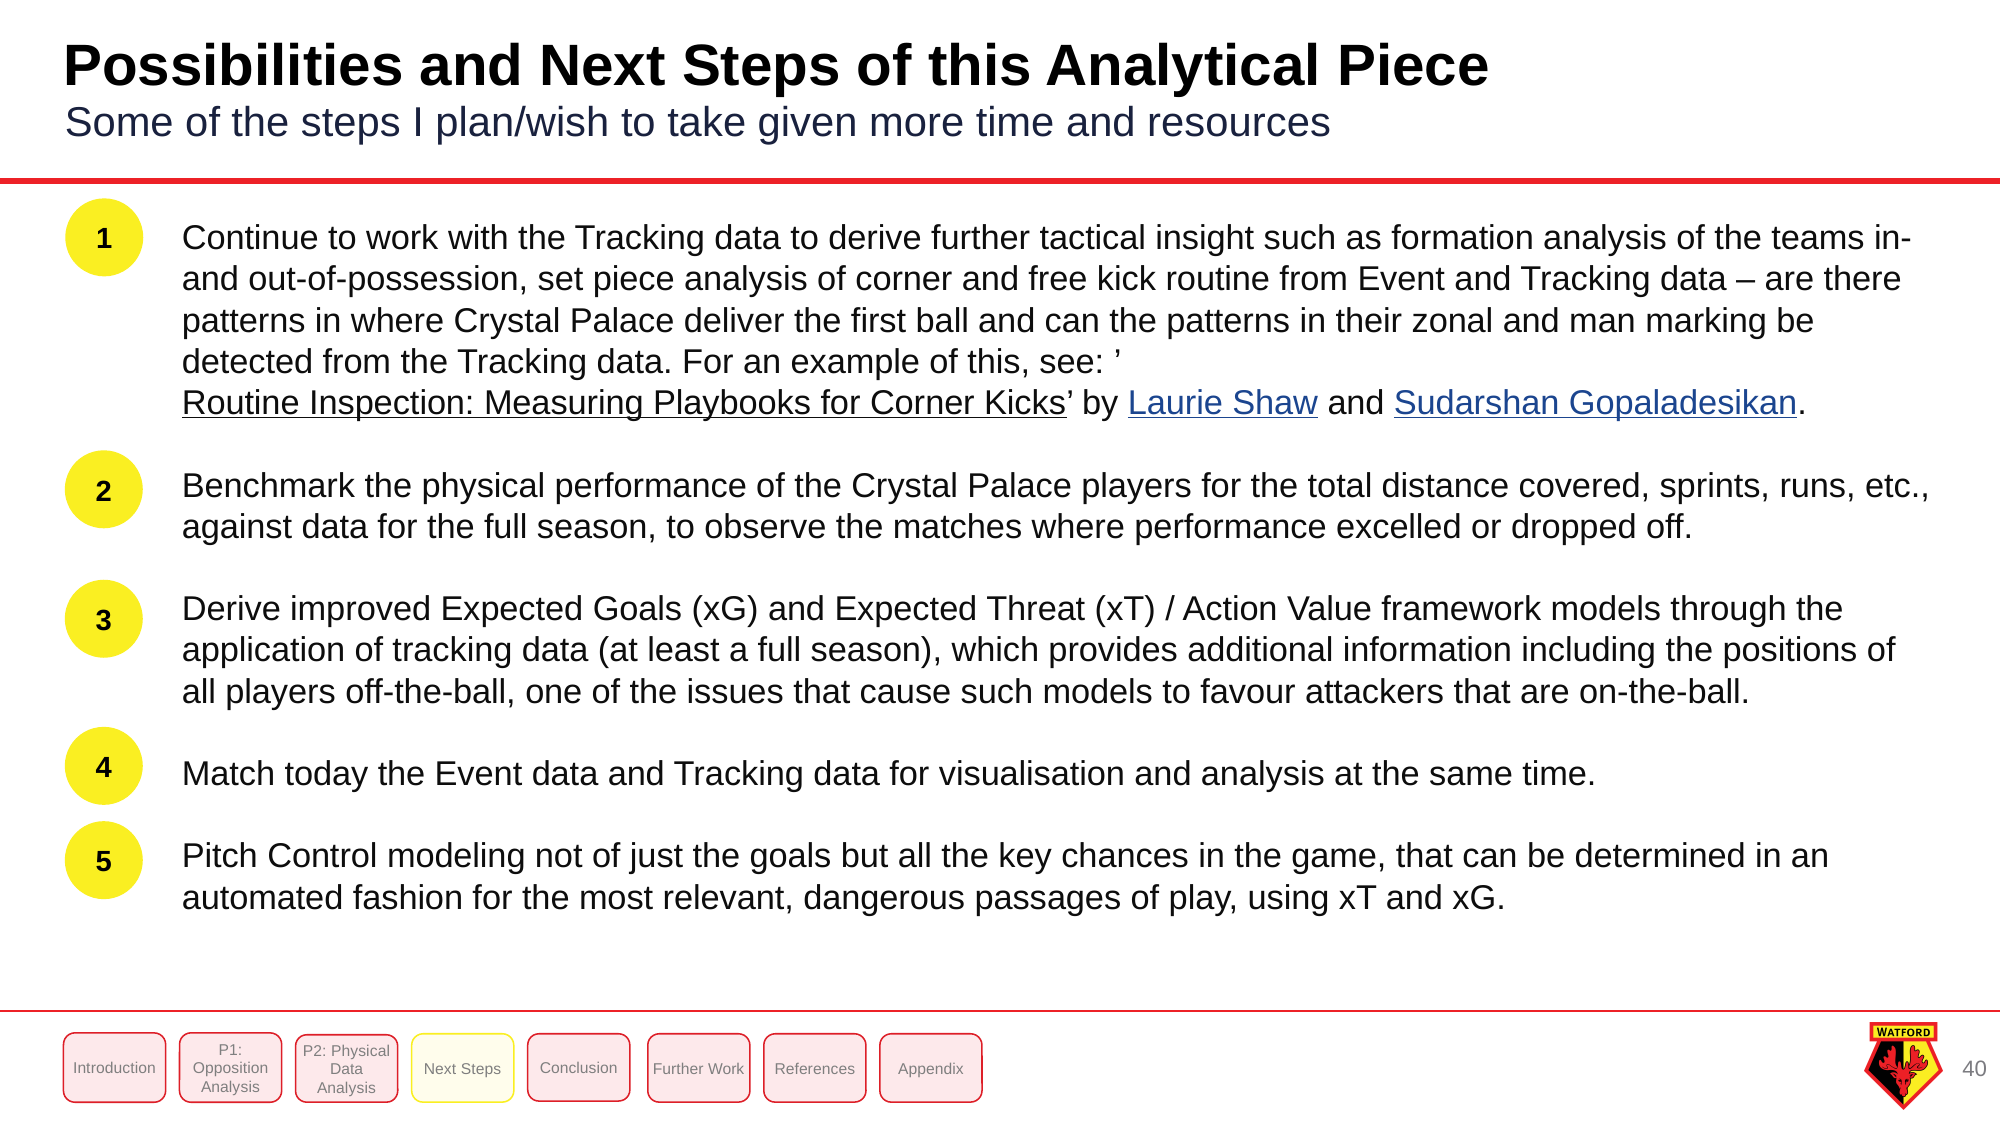

Possibilities and Next Steps of this Analytical Piece
Some of the steps I plan/wish to take given more time and resources
1
Continue to work with the Tracking data to derive further tactical insight such as formation analysis of the teams in- and out-of-possession, set piece analysis of corner and free kick routine from Event and Tracking data – are there patterns in where Crystal Palace deliver the first ball and can the patterns in their zonal and man marking be detected from the Tracking data. For an example of this, see: ’Routine Inspection: Measuring Playbooks for Corner Kicks’ by Laurie Shaw and Sudarshan Gopaladesikan.

Benchmark the physical performance of the Crystal Palace players for the total distance covered, sprints, runs, etc., against data for the full season, to observe the matches where performance excelled or dropped off.

Derive improved Expected Goals (xG) and Expected Threat (xT) / Action Value framework models through the application of tracking data (at least a full season), which provides additional information including the positions of all players off-the-ball, one of the issues that cause such models to favour attackers that are on-the-ball.

Match today the Event data and Tracking data for visualisation and analysis at the same time.

Pitch Control modeling not of just the goals but all the key chances in the game, that can be determined in an automated fashion for the most relevant, dangerous passages of play, using xT and xG.
2
3
4
5

Introduction
P1: Opposition Analysis
Next Steps
Conclusion
Further Work
References
Appendix
P2: Physical Data Analysis
40